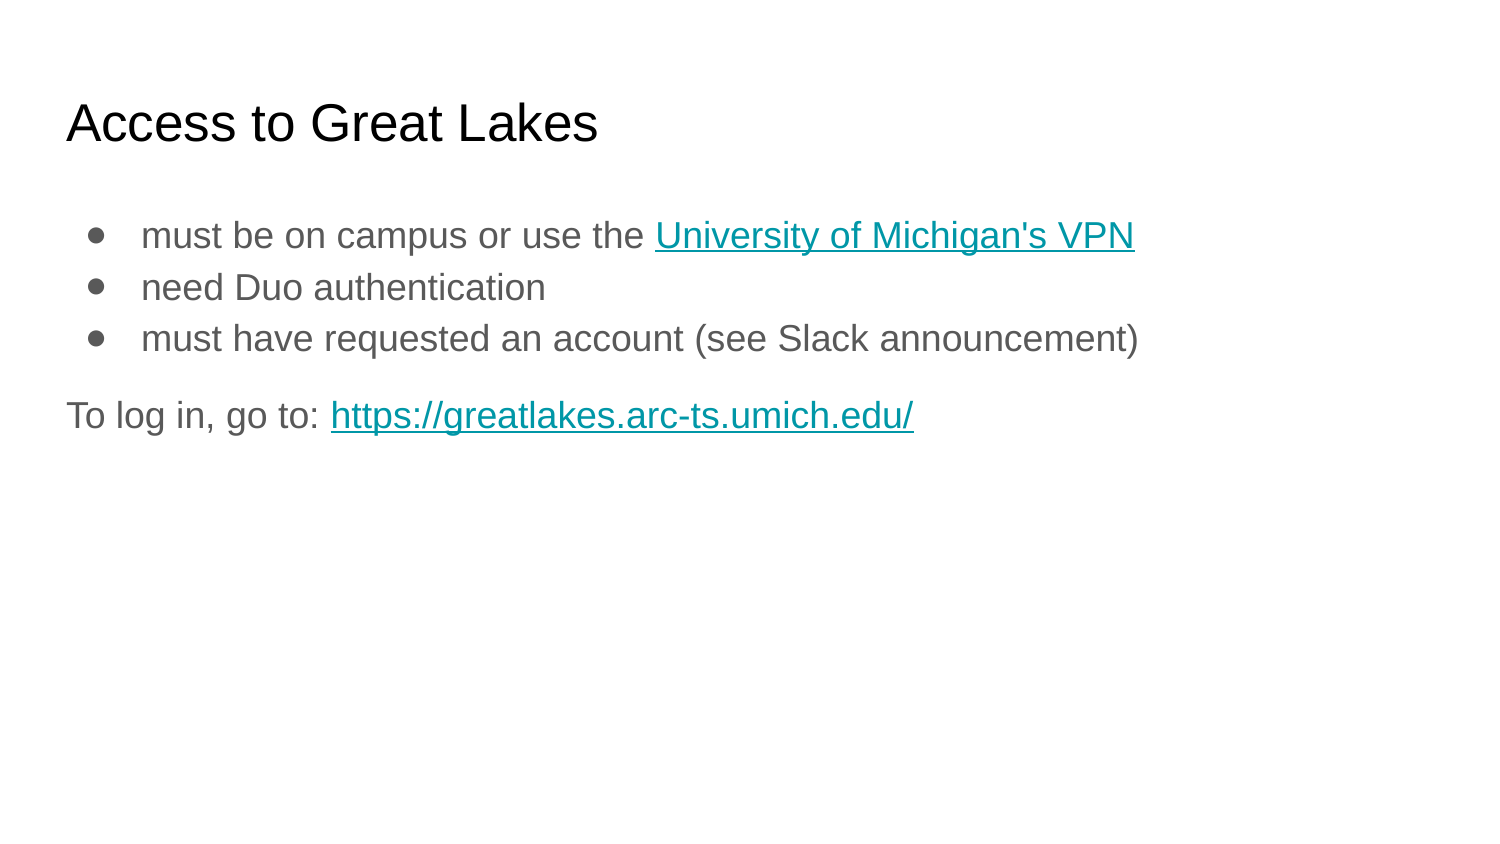

# Access to Great Lakes
must be on campus or use the University of Michigan's VPN
need Duo authentication
must have requested an account (see Slack announcement)
To log in, go to: https://greatlakes.arc-ts.umich.edu/